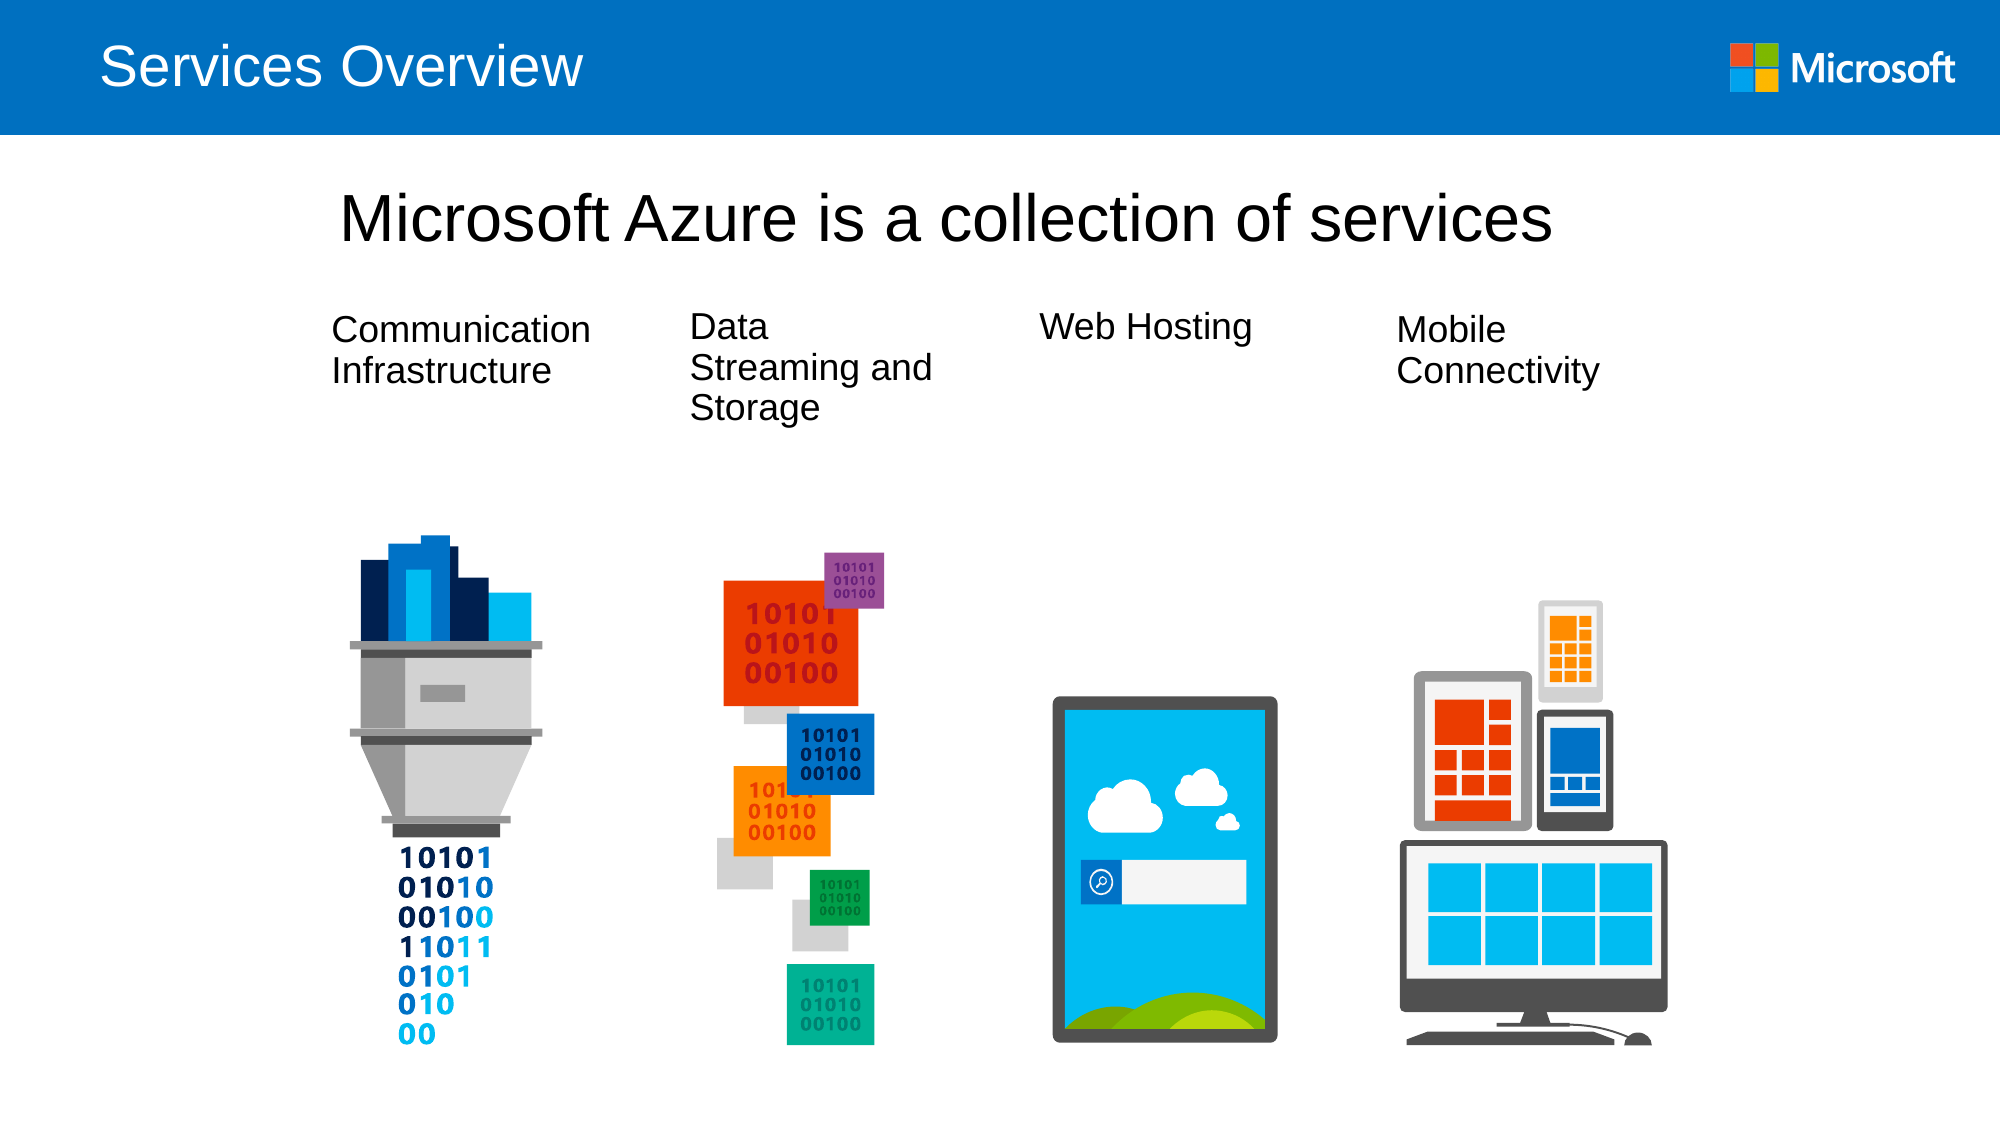

# Services Overview
Microsoft Azure is a collection of services
Data Streaming and Storage

Communication Infrastructure

Web Hosting

Mobile Connectivity